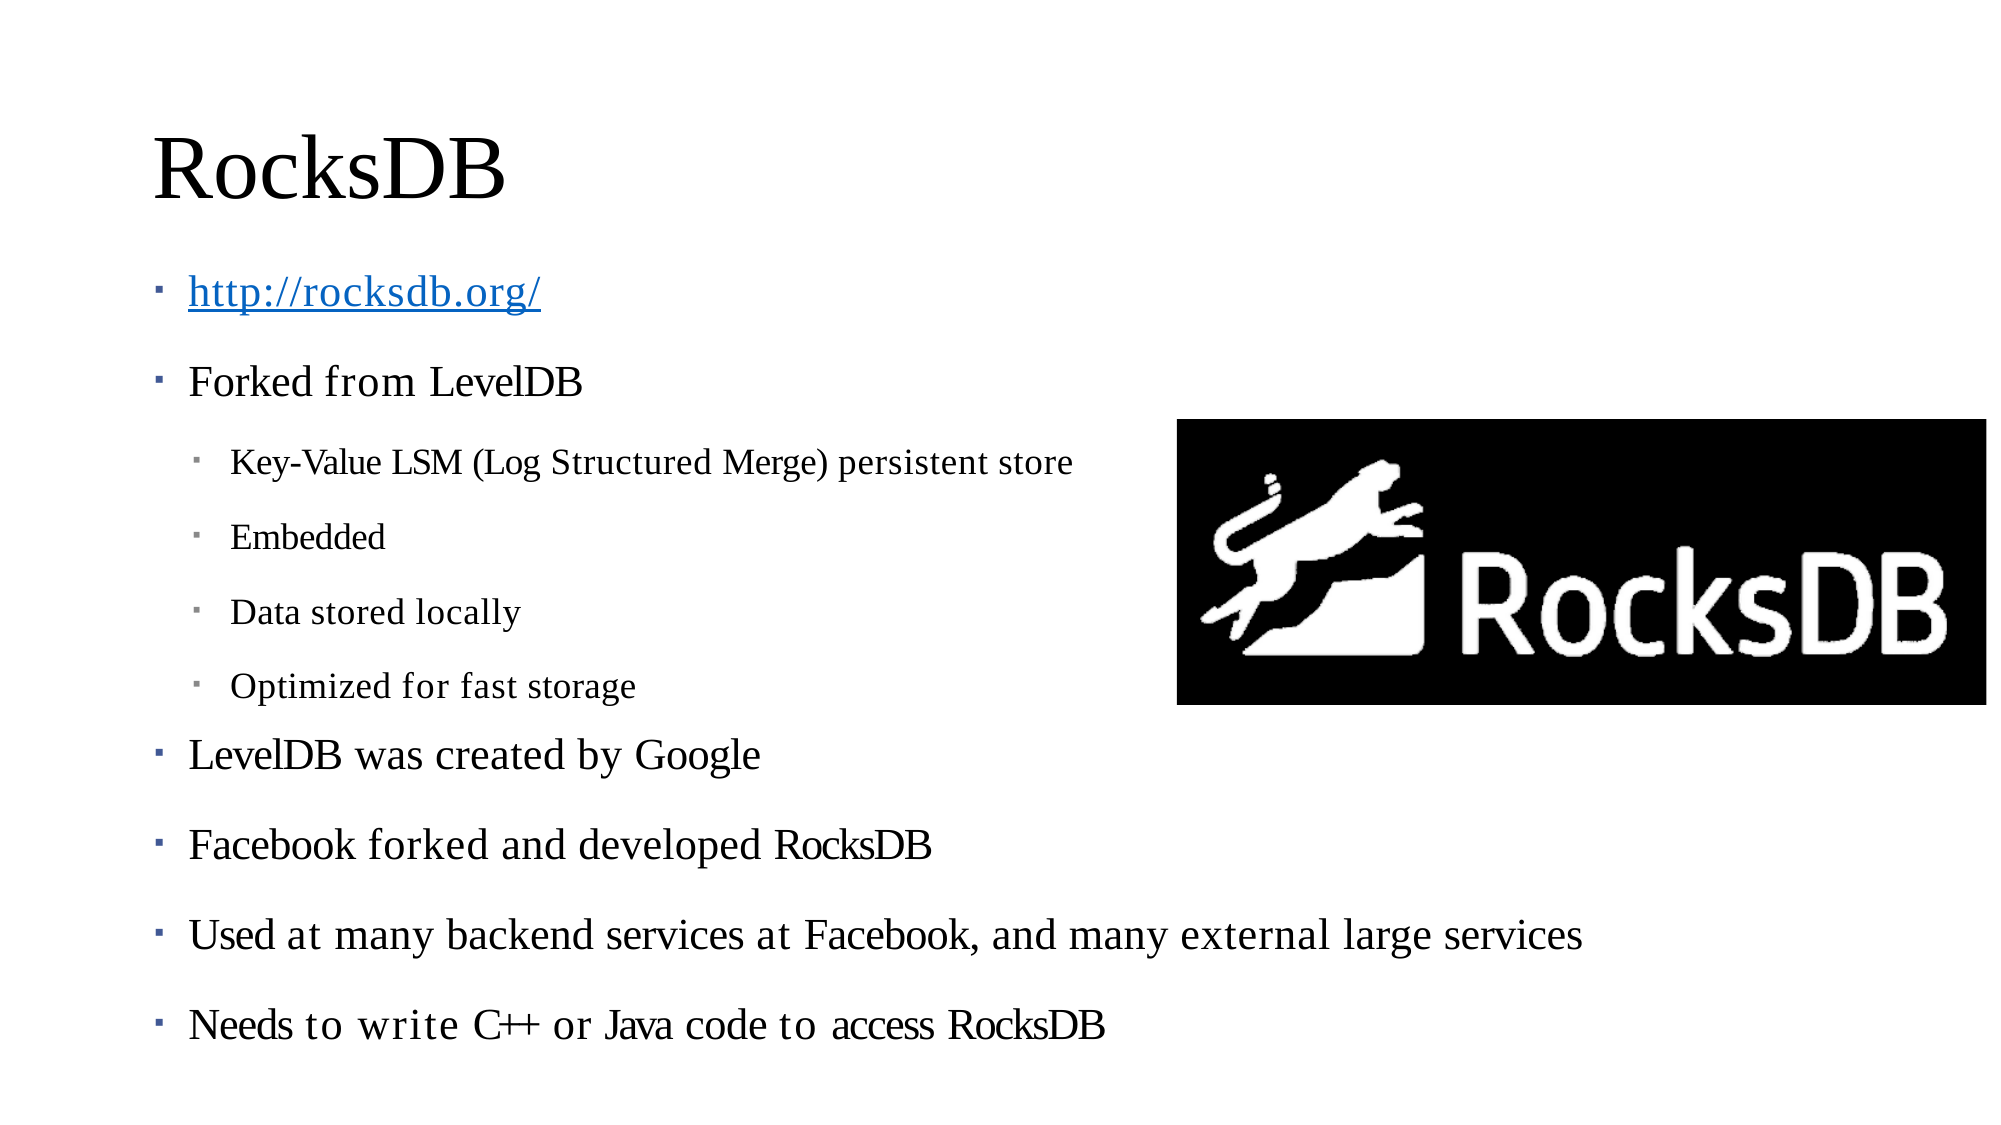

# RocksDB
http://rocksdb.org/
Forked from LevelDB
Key-Value LSM (Log Structured Merge) persistent store
Embedded
Data stored locally
Optimized for fast storage
LevelDB was created by Google
Facebook forked and developed RocksDB
Used at many backend services at Facebook, and many external large services
Needs to write C++ or Java code to access RocksDB